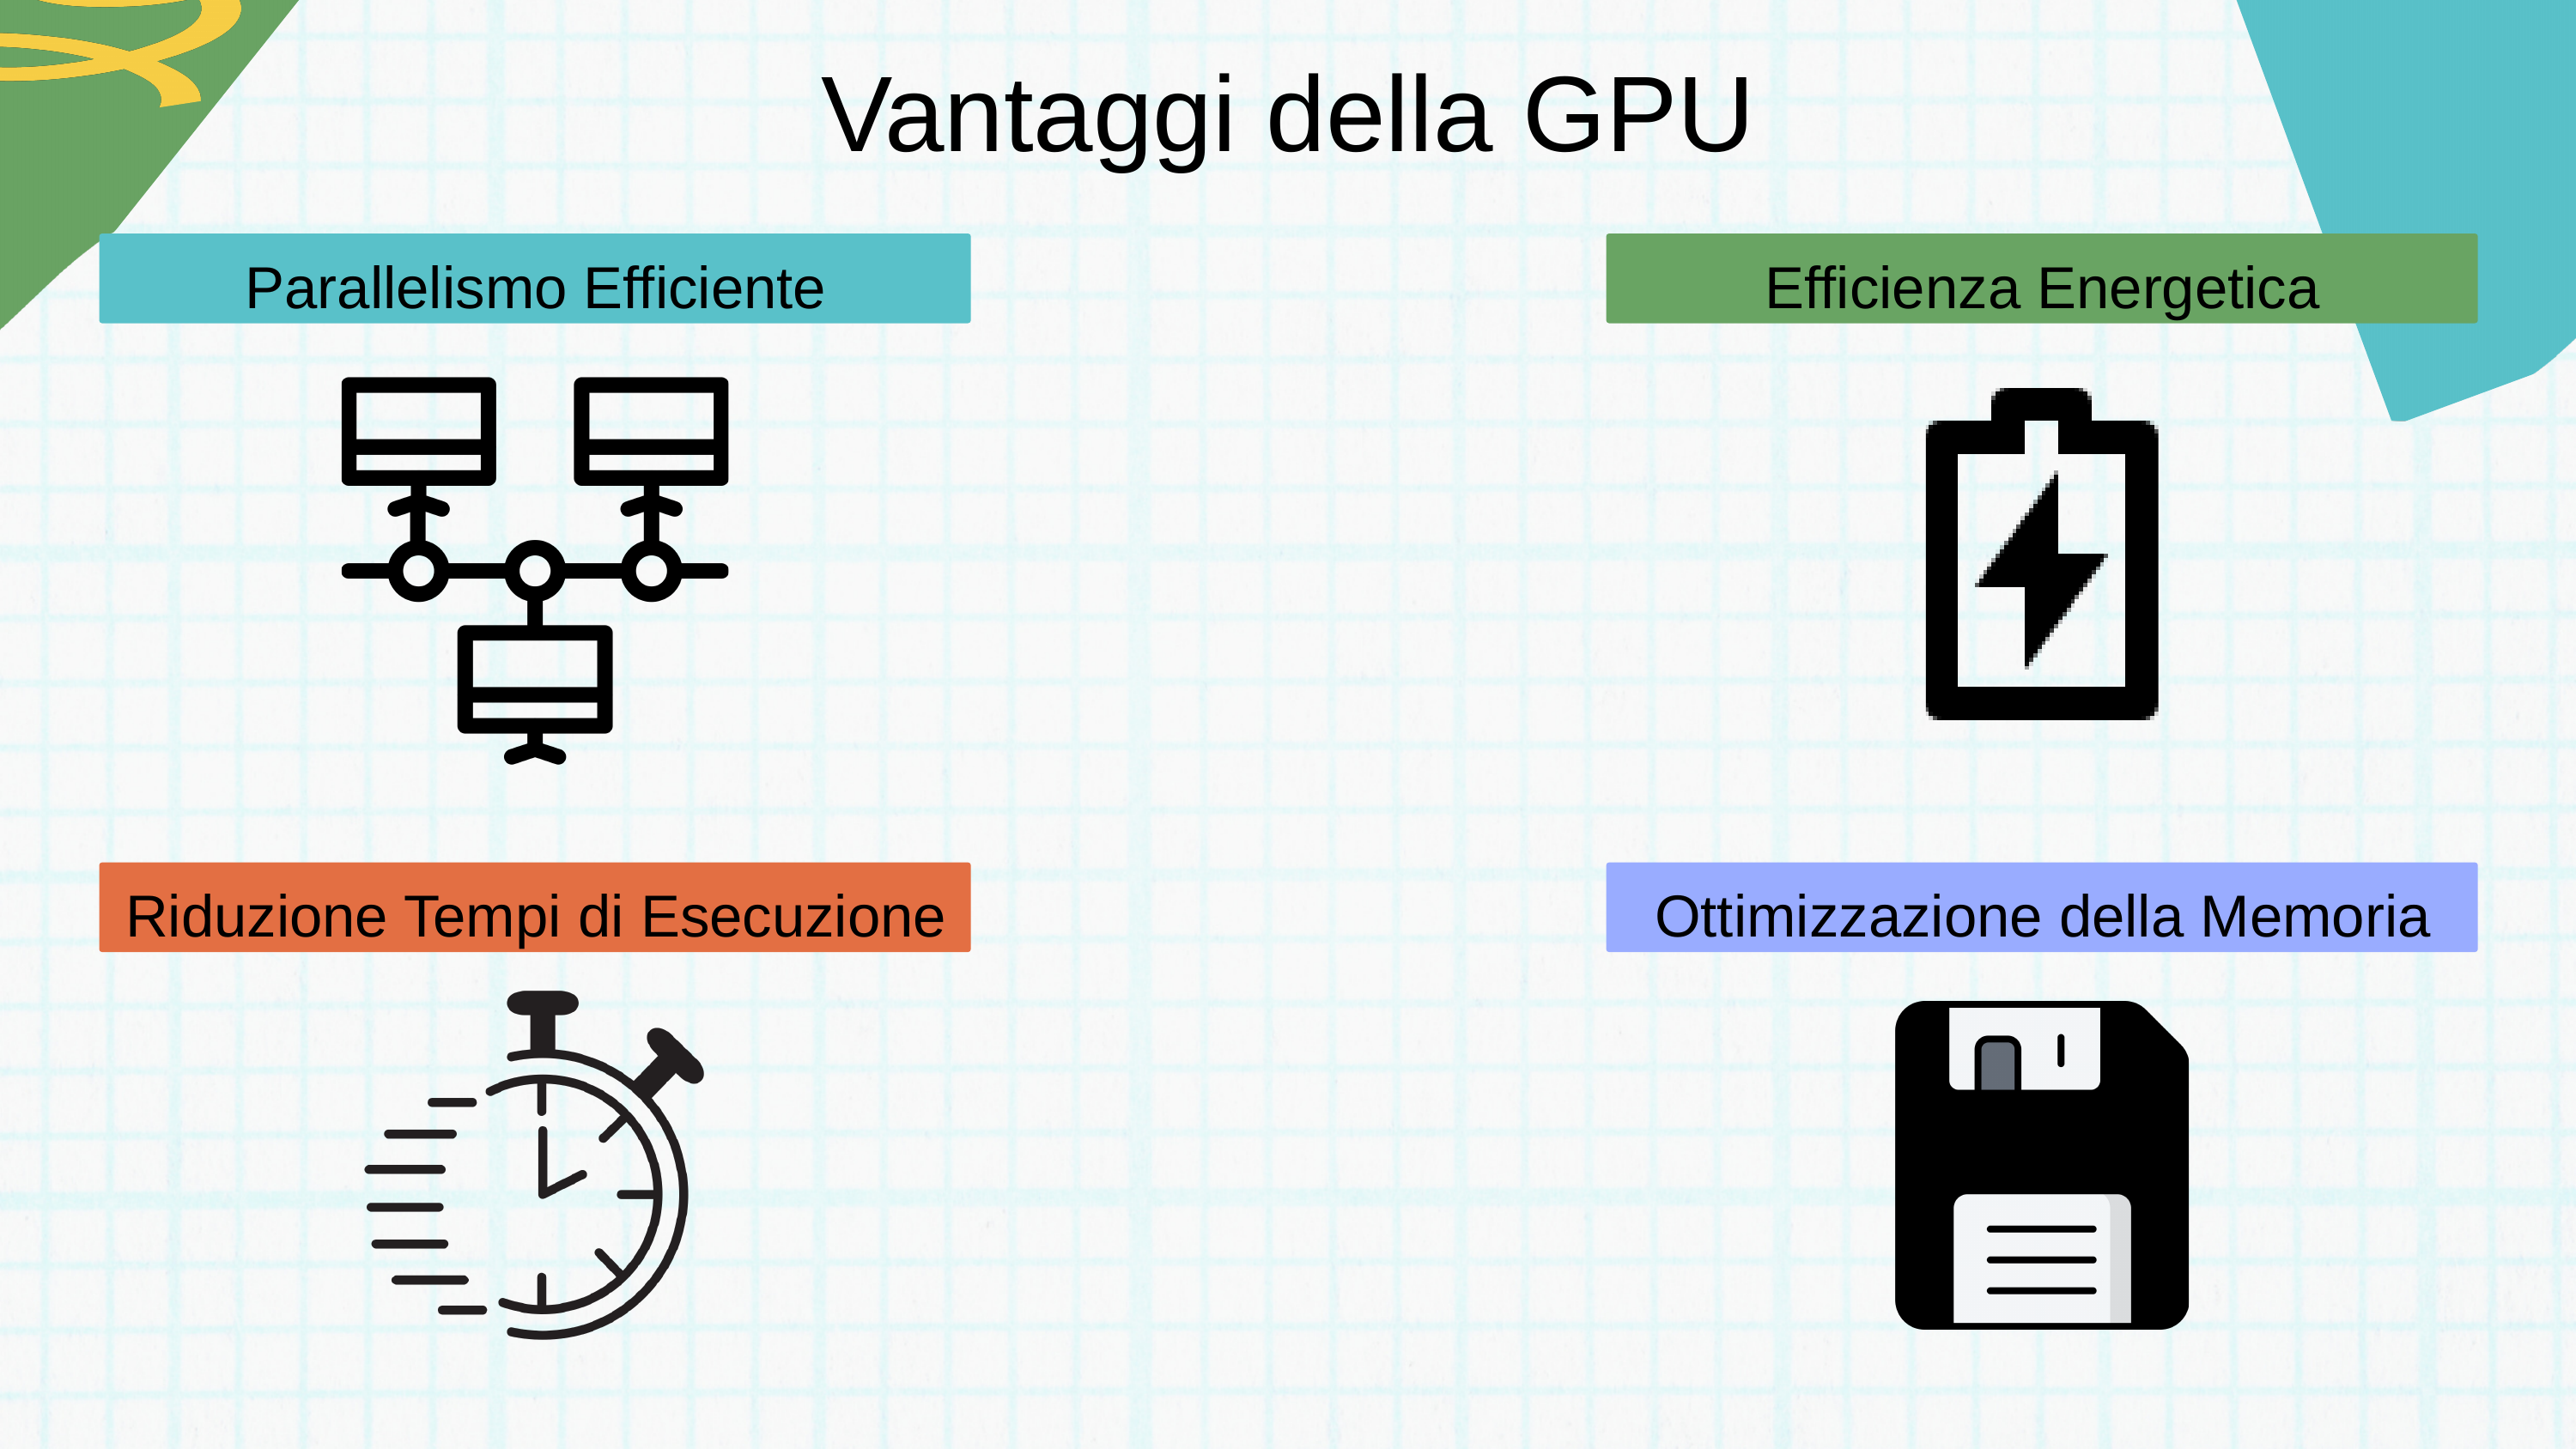

Vantaggi della GPU

Parallelismo Efficiente

Efficienza Energetica

Riduzione Tempi di Esecuzione

Ottimizzazione della Memoria